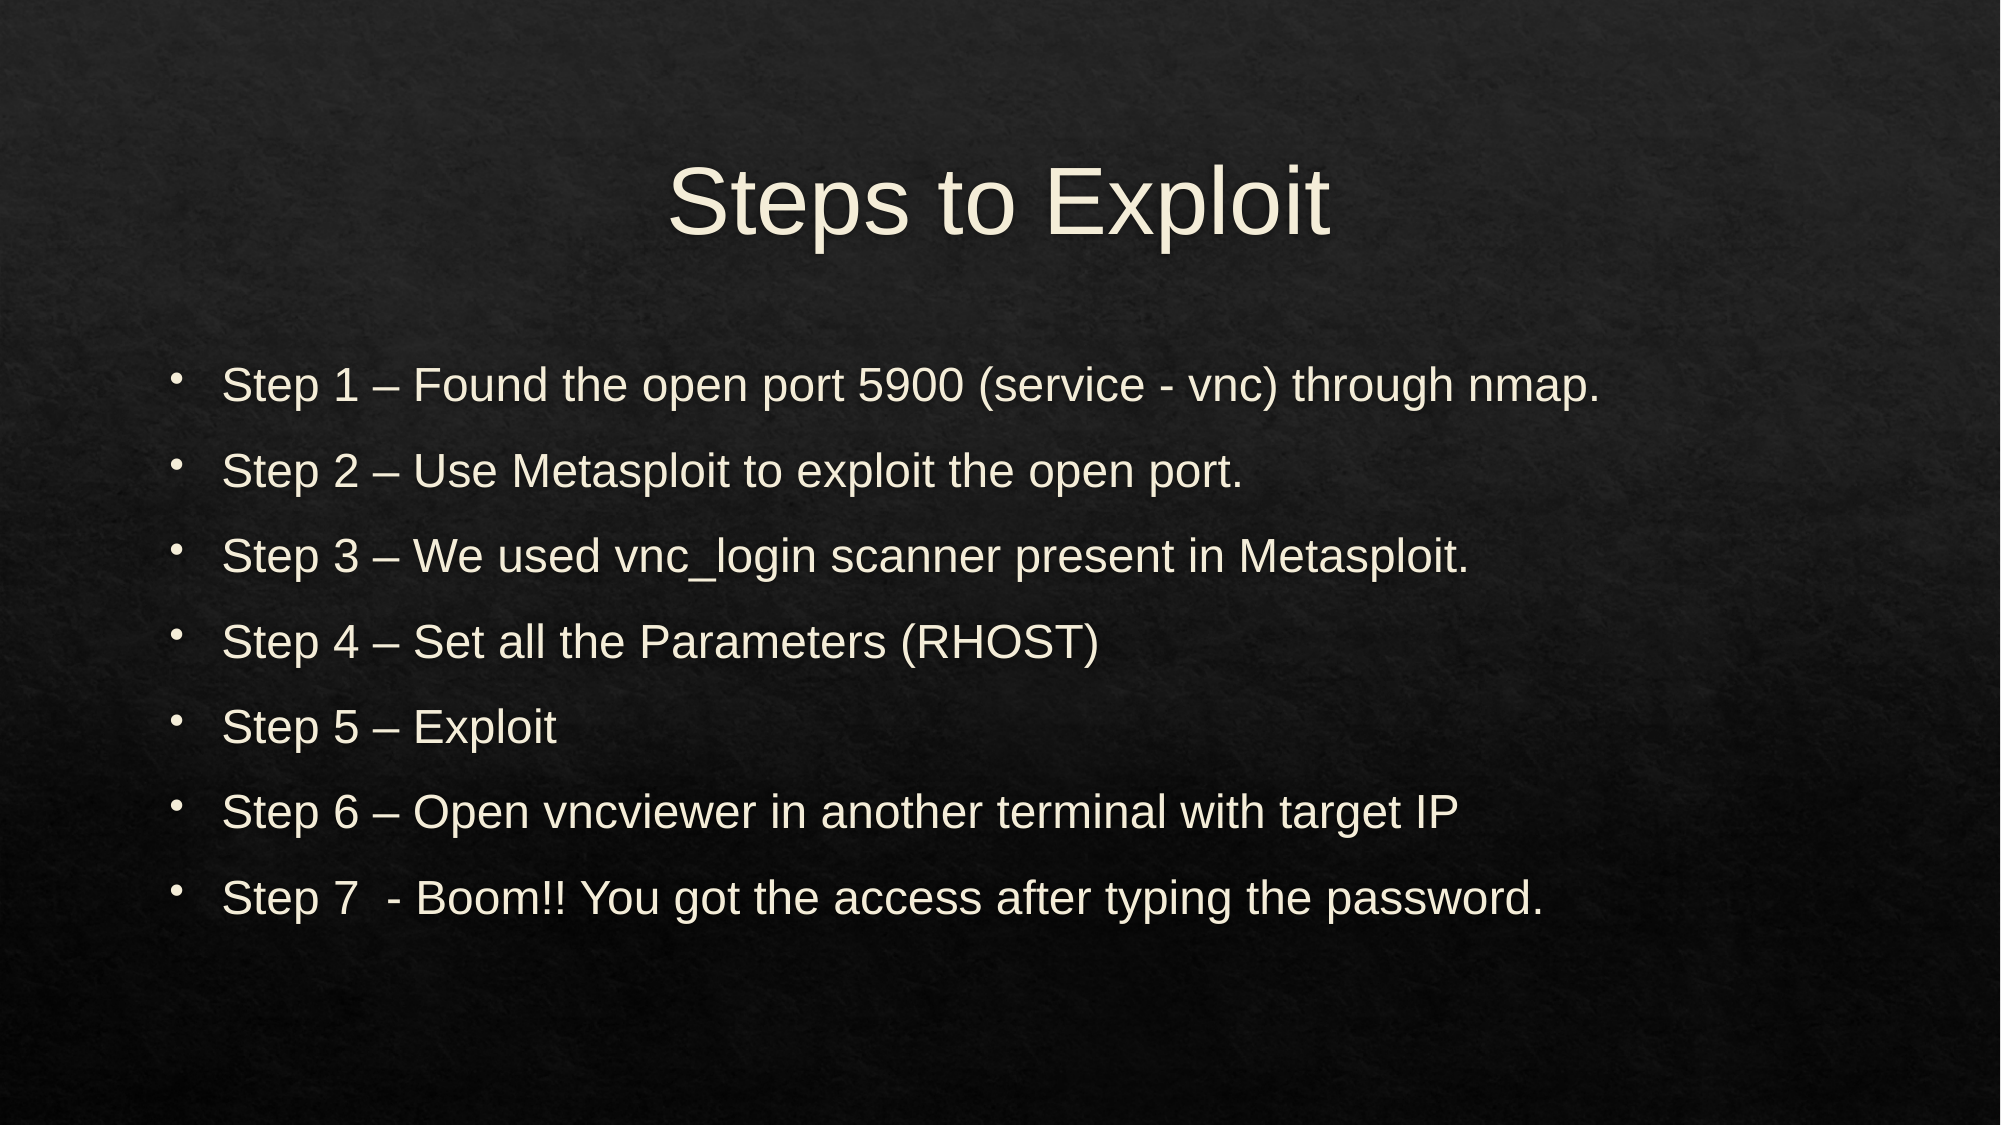

# Steps to Exploit
Step 1 – Found the open port 5900 (service - vnc) through nmap.
Step 2 – Use Metasploit to exploit the open port.
Step 3 – We used vnc_login scanner present in Metasploit.
Step 4 – Set all the Parameters (RHOST)
Step 5 – Exploit
Step 6 – Open vncviewer in another terminal with target IP
Step 7  - Boom!! You got the access after typing the password.